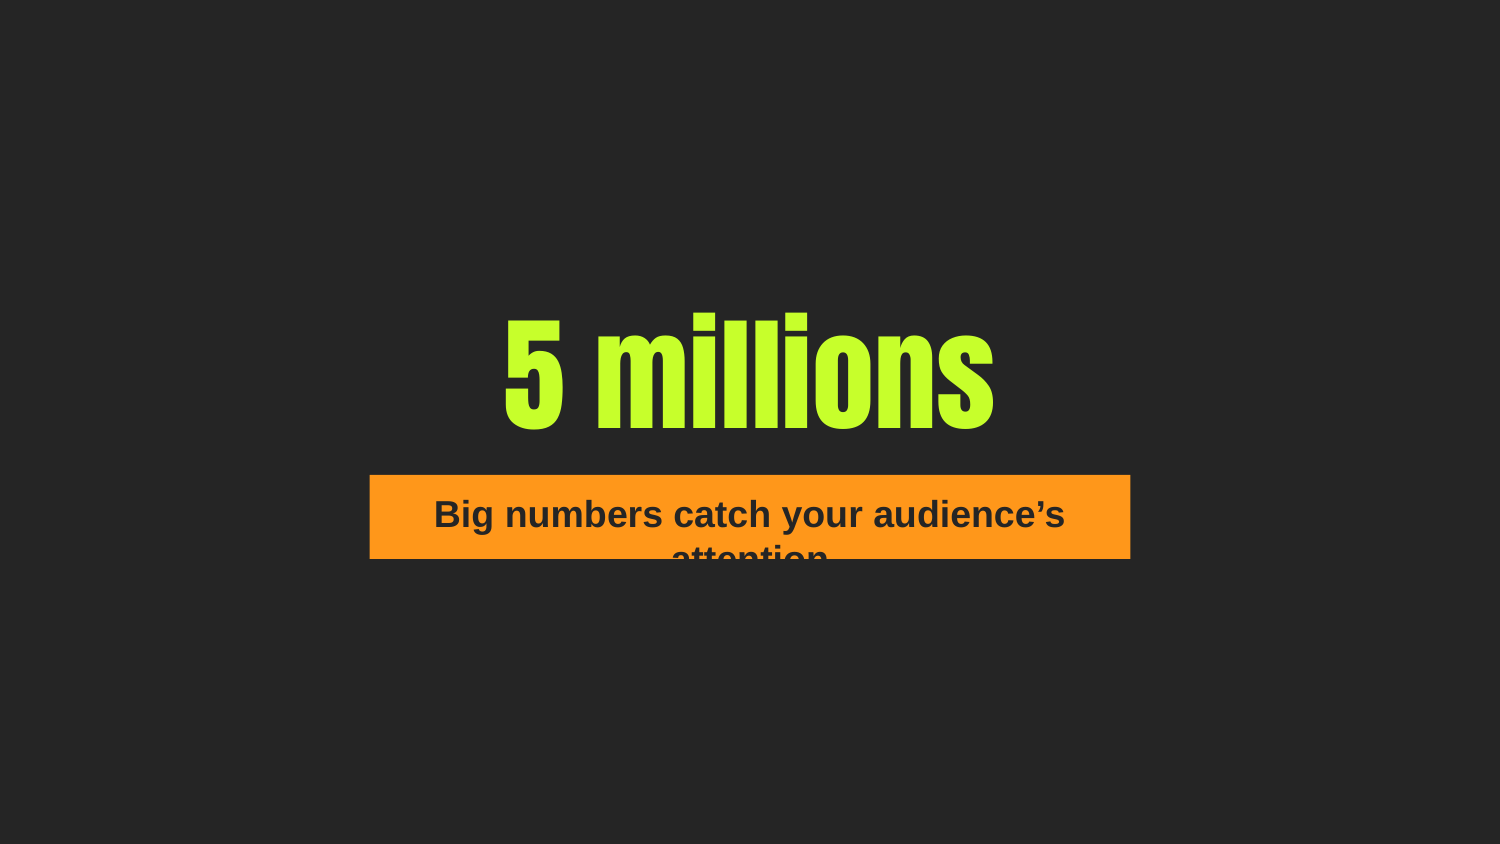

# 5 millions
Big numbers catch your audience’s attention